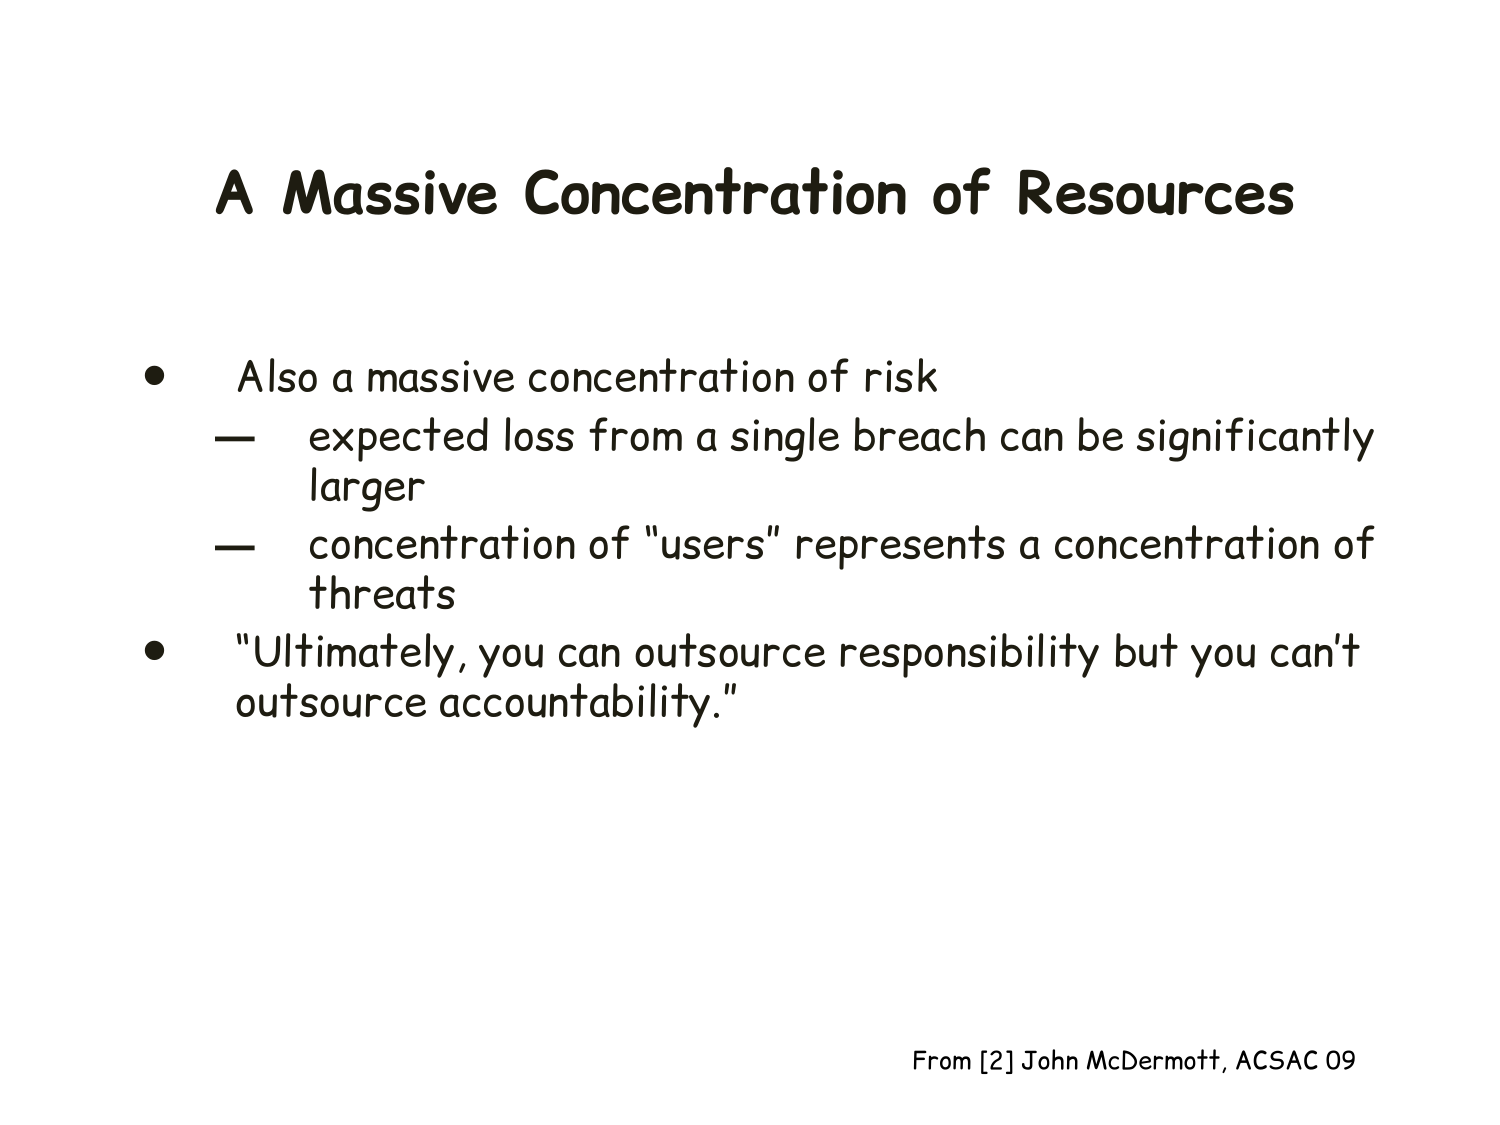

# A Massive Concentration of Resources
Also a massive concentration of risk
expected loss from a single breach can be significantly larger
concentration of “users” represents a concentration of threats
“Ultimately, you can outsource responsibility but you can’t outsource accountability.”
From [2] John McDermott, ACSAC 09